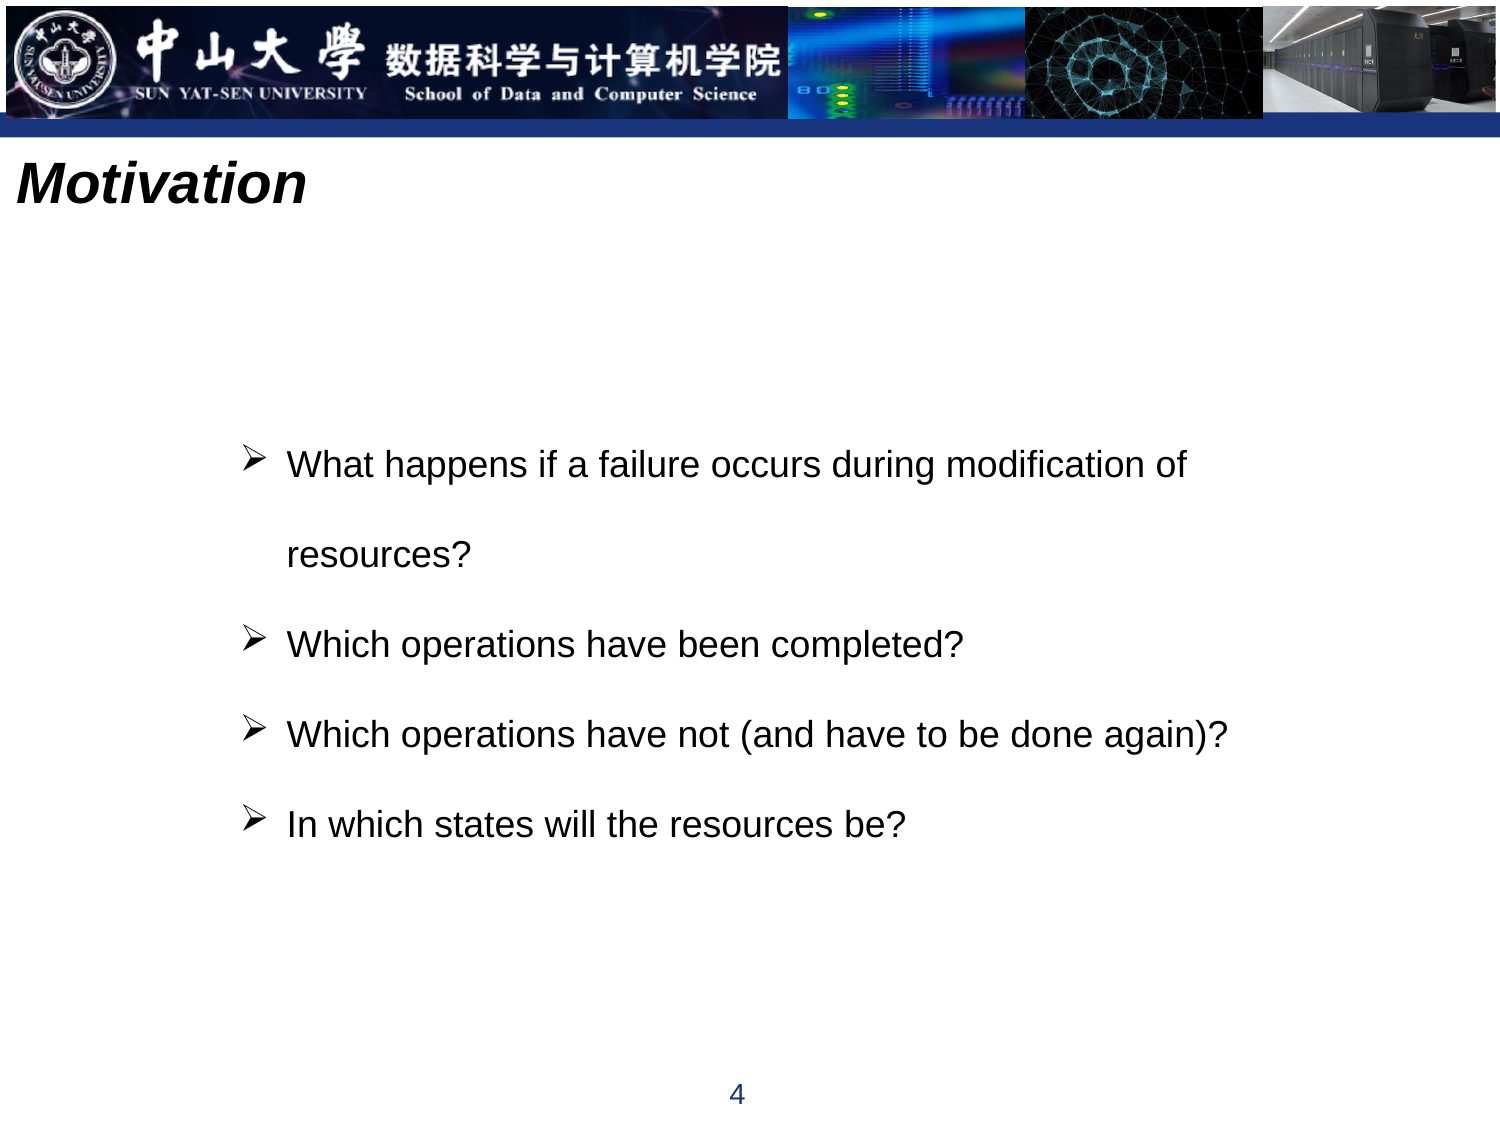

Motivation
What happens if a failure occurs during modification of resources?
Which operations have been completed?
Which operations have not (and have to be done again)?
In which states will the resources be?
4